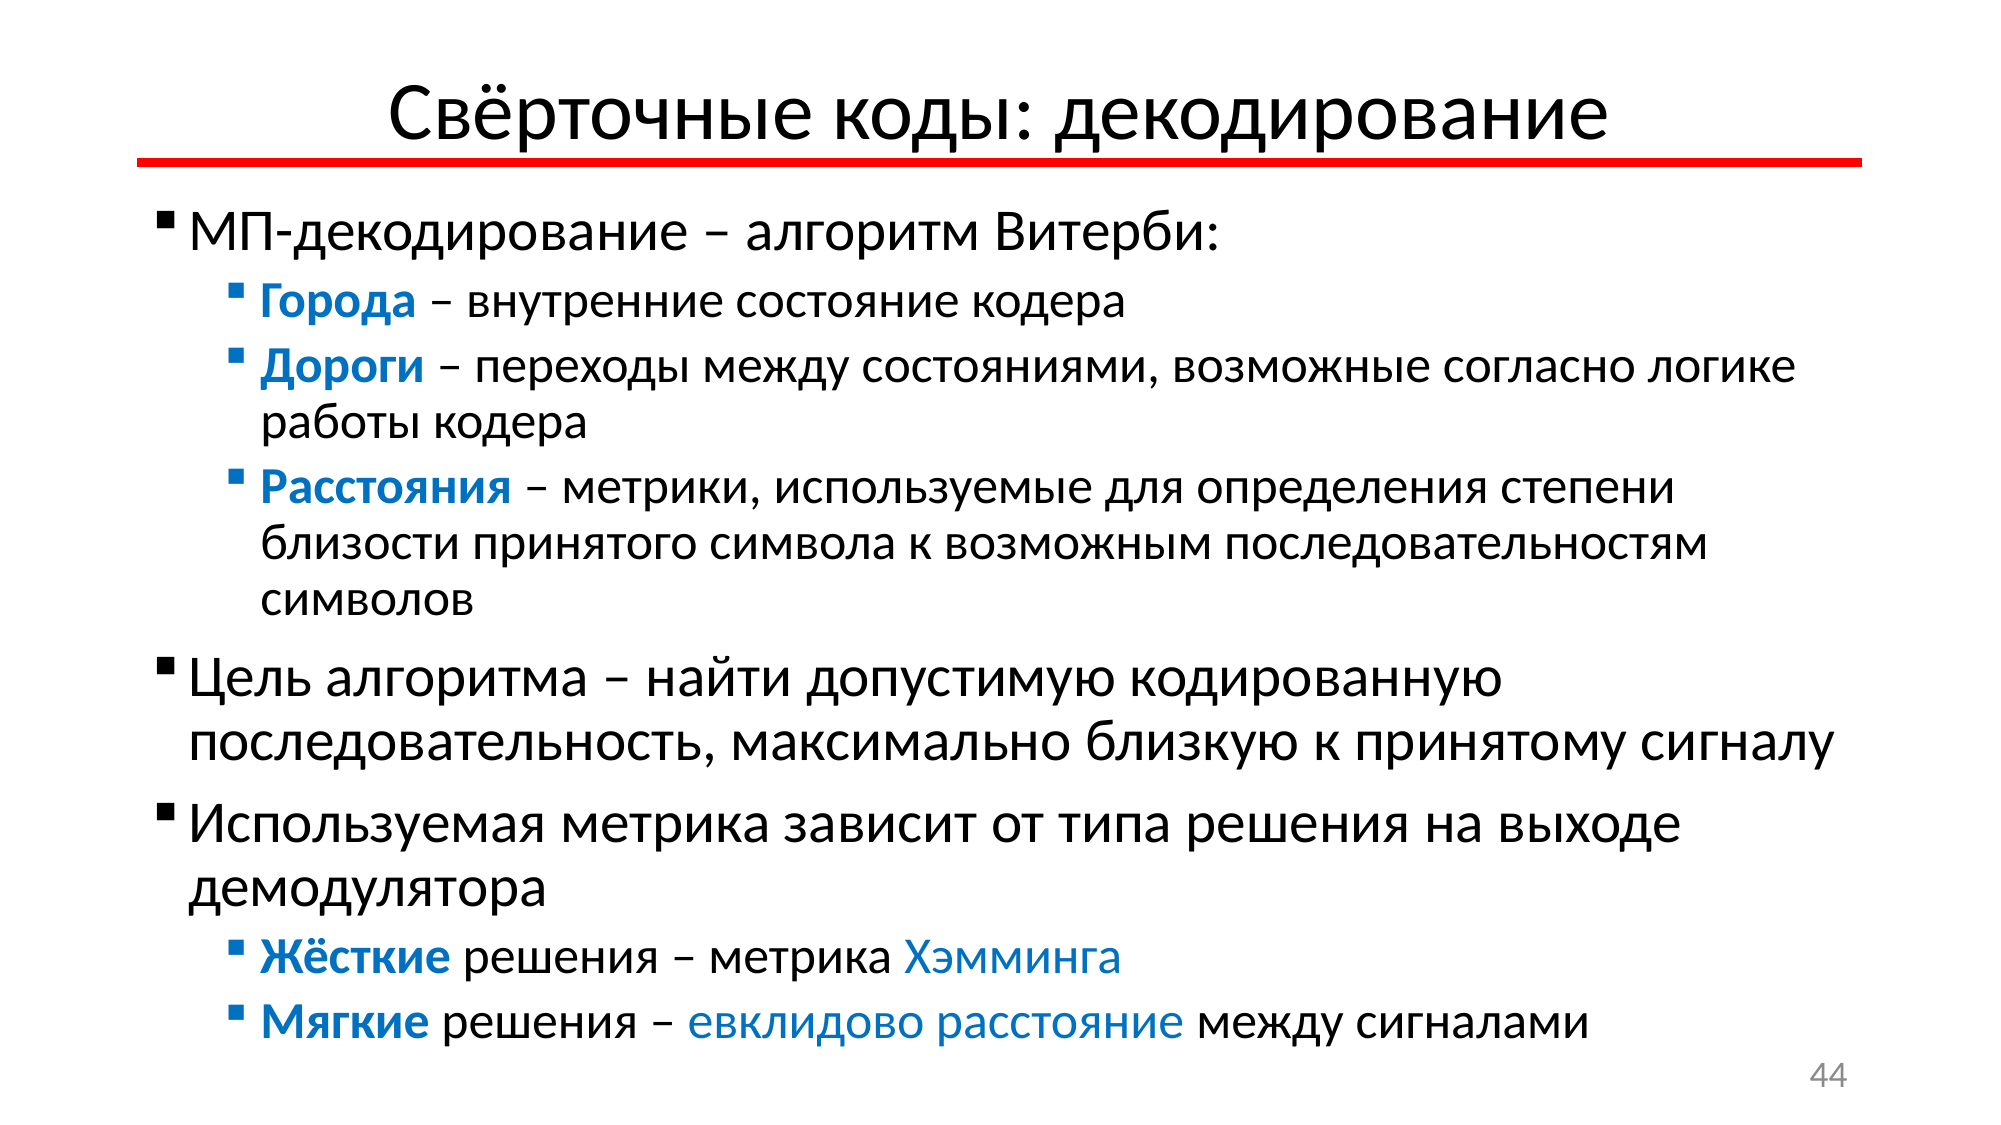

Свёрточные коды: декодирование
МП-декодирование – алгоритм Витерби:
Города – внутренние состояние кодера
Дороги – переходы между состояниями, возможные согласно логике работы кодера
Расстояния – метрики, используемые для определения степени близости принятого символа к возможным последовательностям символов
Цель алгоритма – найти допустимую кодированную последовательность, максимально близкую к принятому сигналу
Используемая метрика зависит от типа решения на выходе демодулятора
Жёсткие решения – метрика Хэмминга
Мягкие решения – евклидово расстояние между сигналами

44